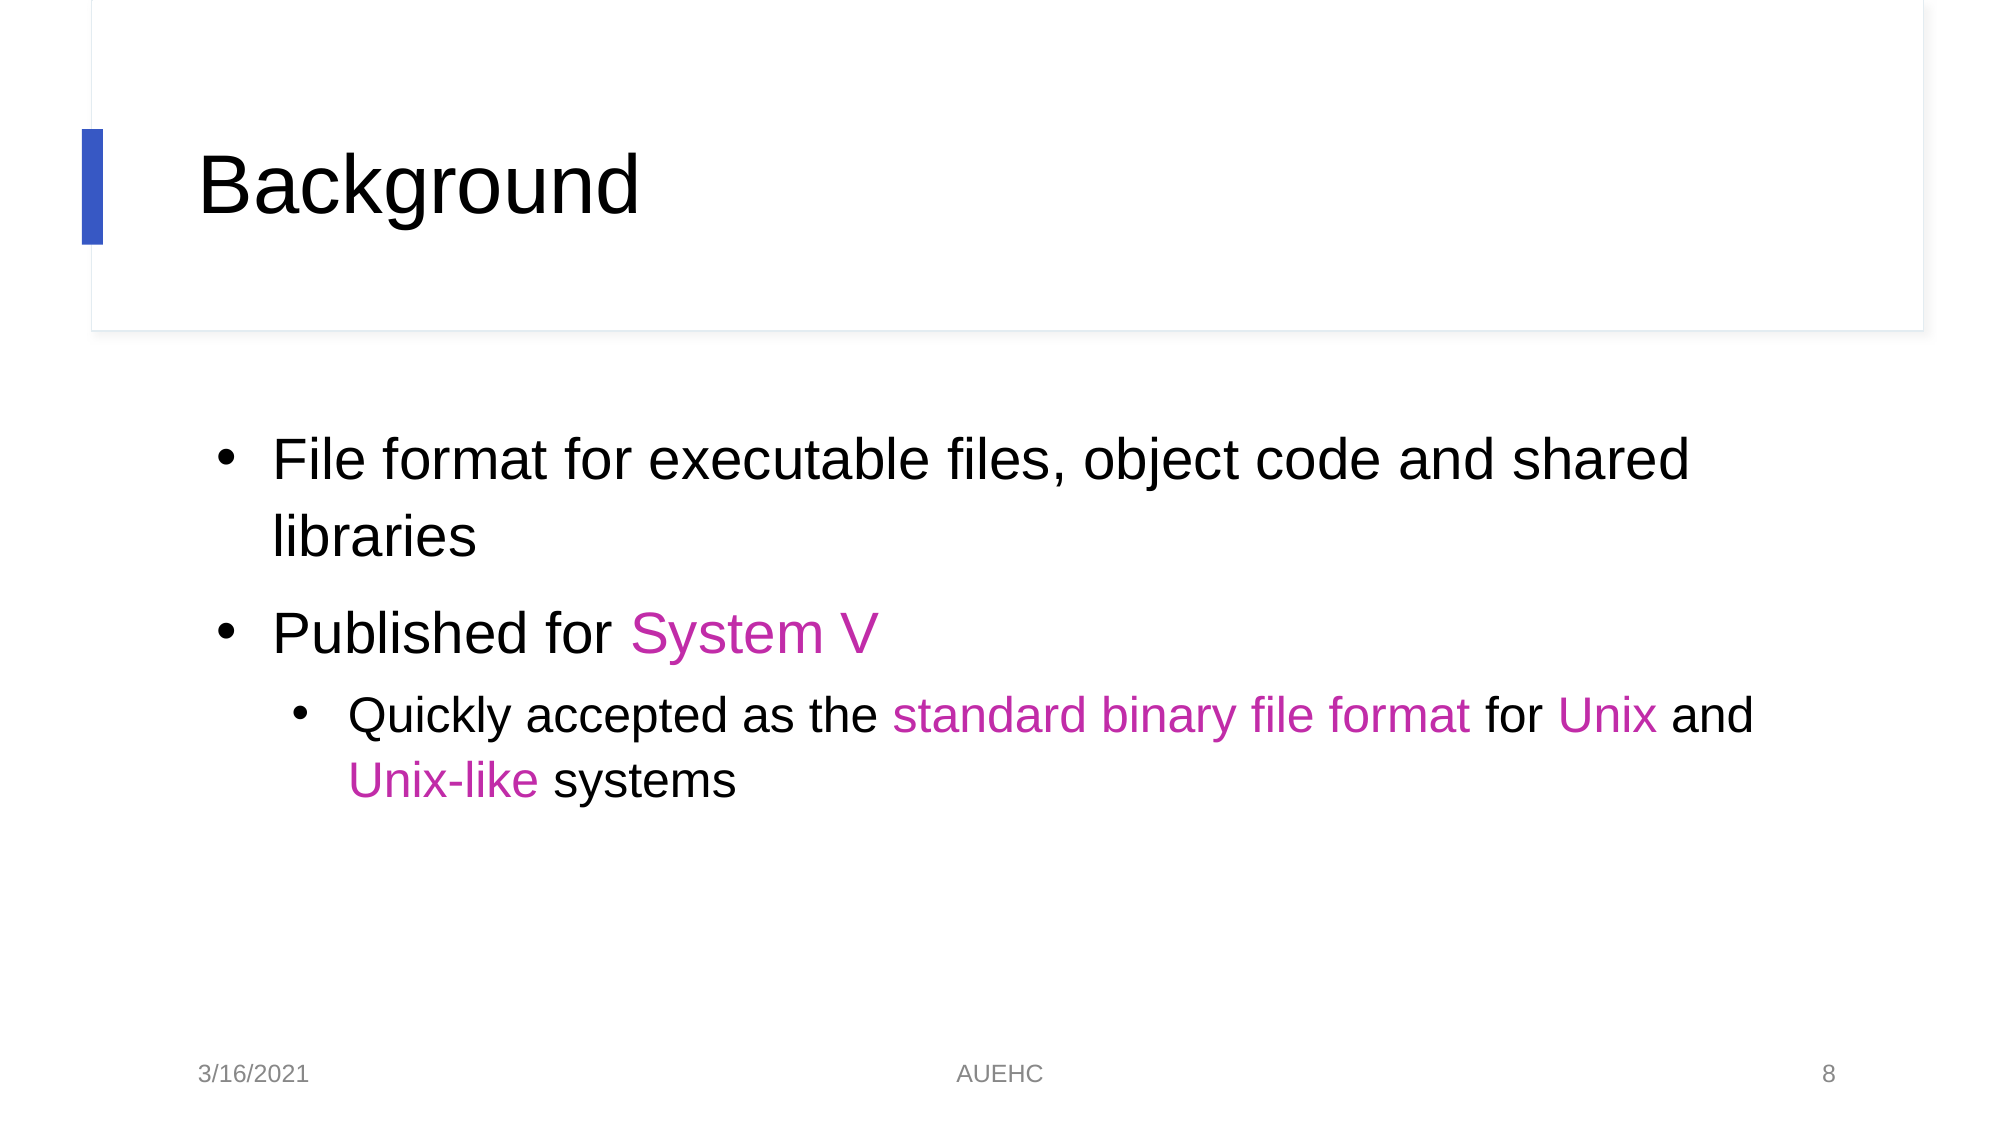

# Background
File format for executable files, object code and shared libraries
Published for System V
Quickly accepted as the standard binary file format for Unix and Unix-like systems

3/16/2021
AUEHC
8